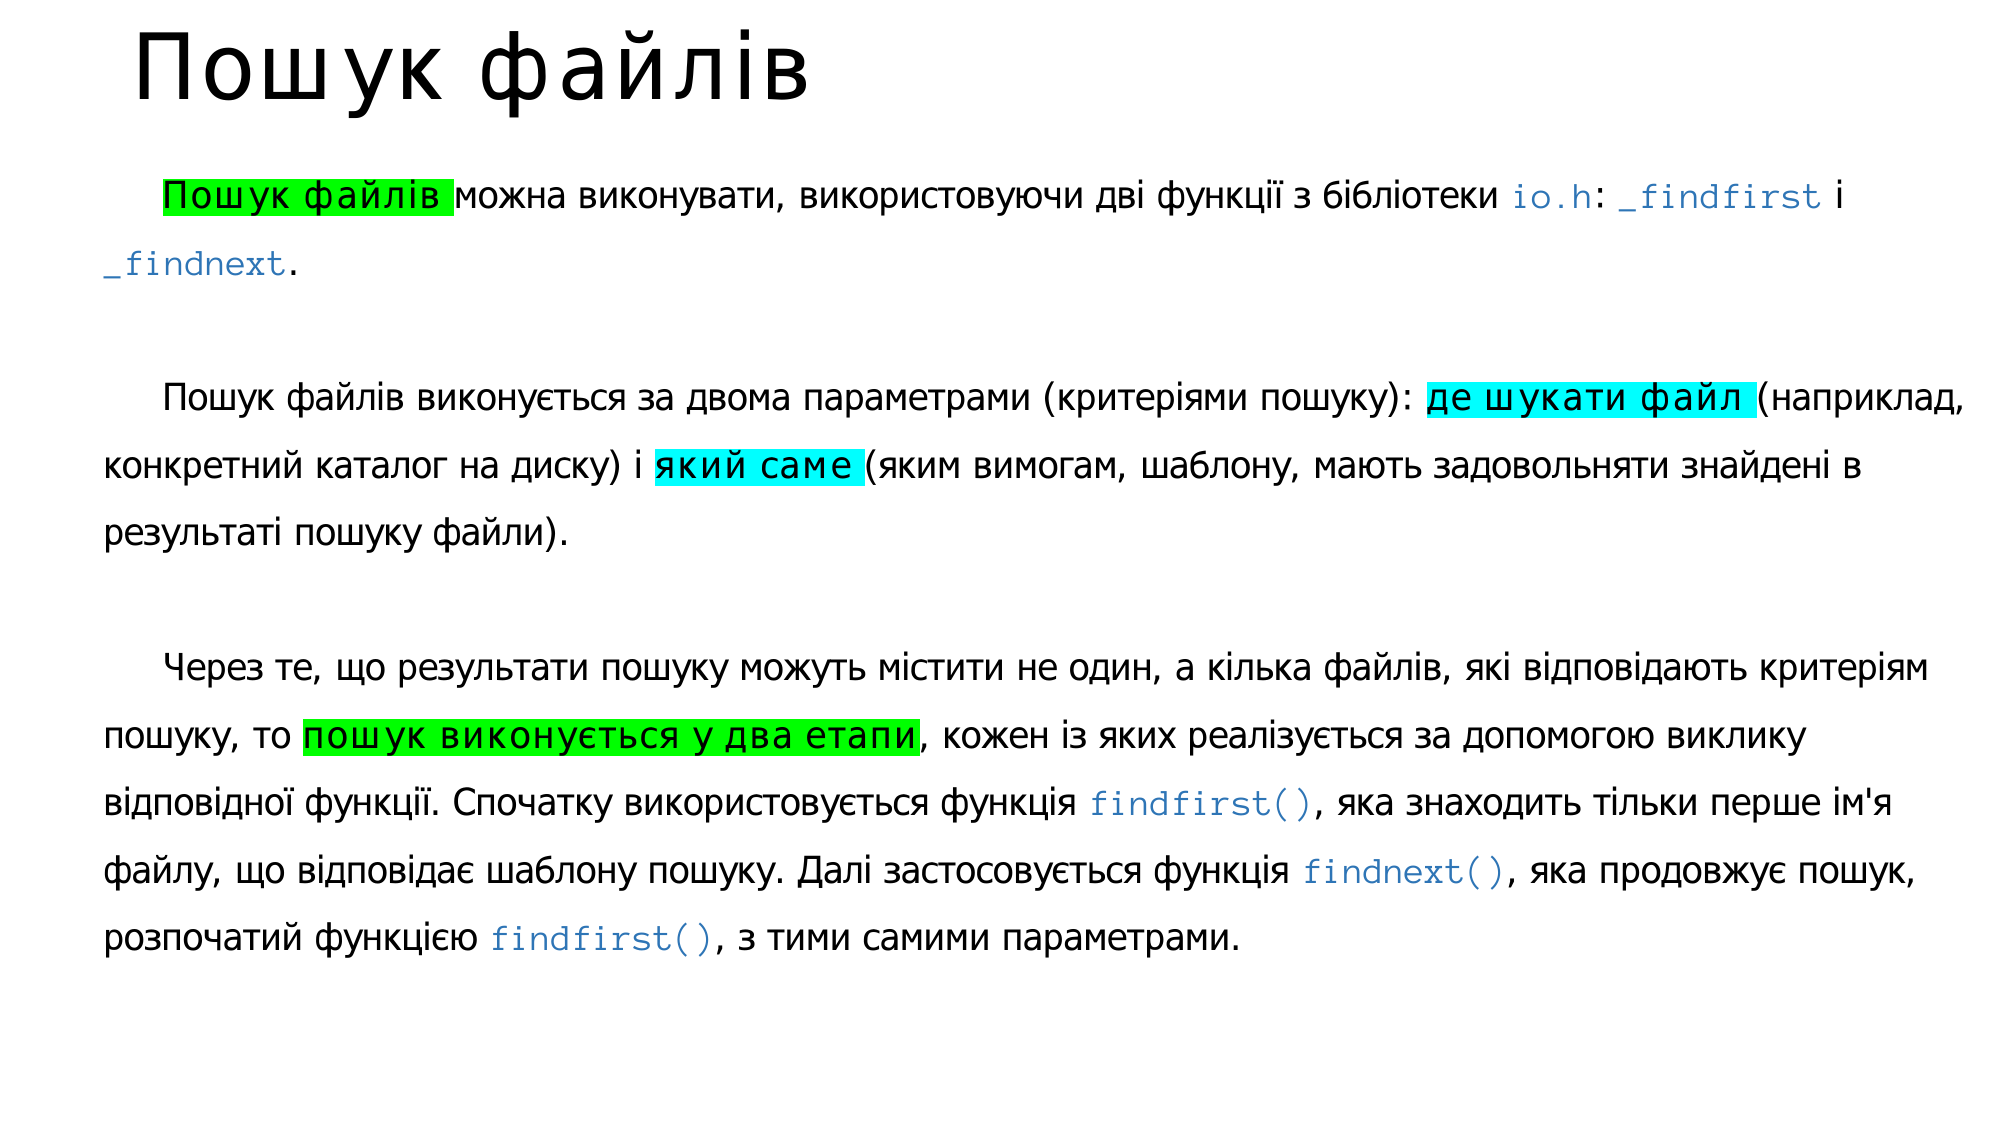

# Пошук файлів
Пошук файлів можна виконувати, використовуючи дві функції з бібліотеки io.h: _findfirst і _findnext.

Пошук файлів виконується за двома параметрами (критеріями пошуку): де шукати файл (наприклад, конкретний каталог на диску) і який саме (яким вимогам, шаблону, мають задовольняти знайдені в результаті пошуку файли).

Через те, що результати пошуку можуть містити не один, а кілька файлів, які відповідають критеріям пошуку, то пошук виконується у два етапи, кожен із яких реалізується за допомогою виклику відповідної функції. Спочатку використовується функція findfirst(), яка знаходить тільки перше ім'я файлу, що відповідає шаблону пошуку. Далі застосовується функція findnext(), яка продовжує пошук, розпочатий функцією findfirst(), з тими самими параметрами.